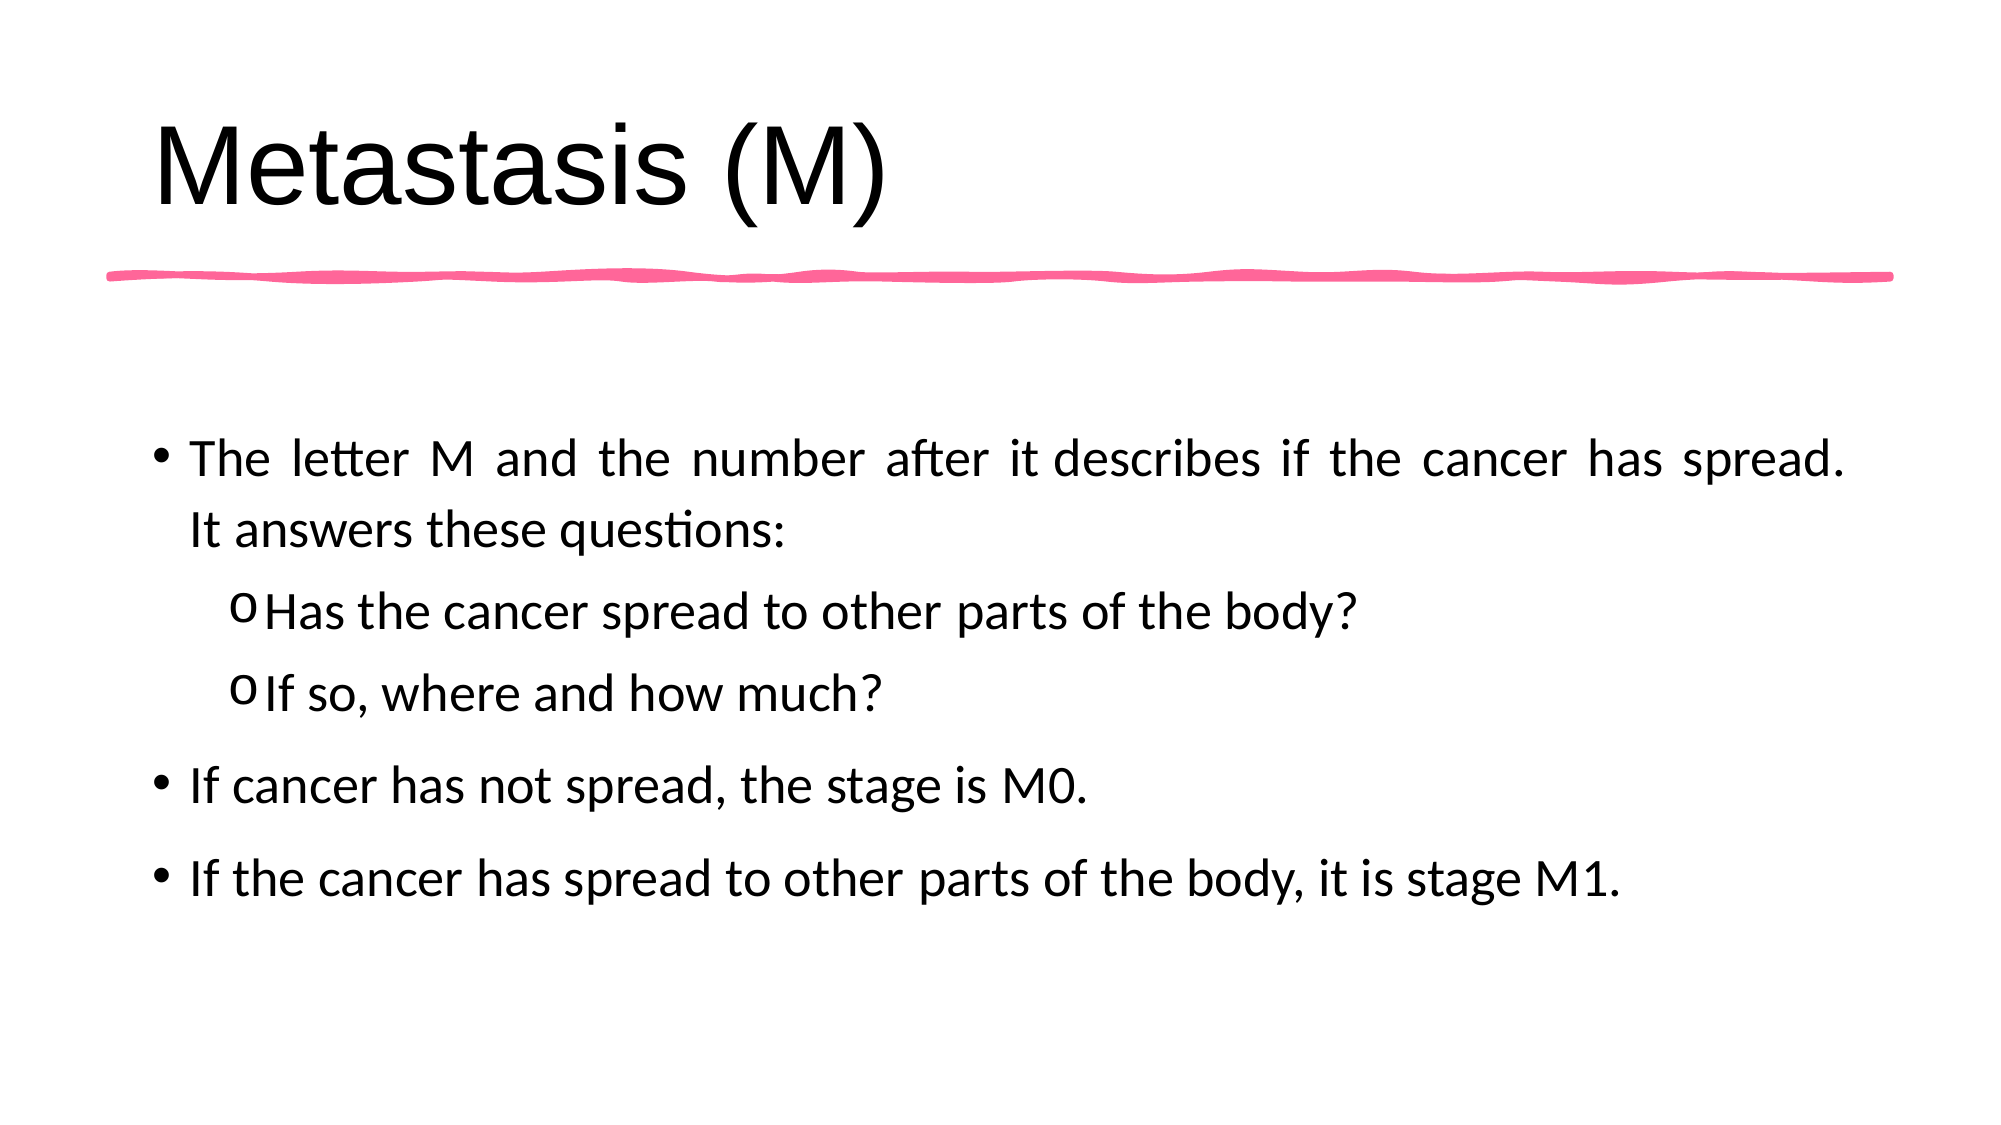

# Metastasis (M)

The letter M and the number after it describes if the cancer has spread. It answers these questions:
Has the cancer spread to other parts of the body?
If so, where and how much?
If cancer has not spread, the stage is M0.
If the cancer has spread to other parts of the body, it is stage M1.